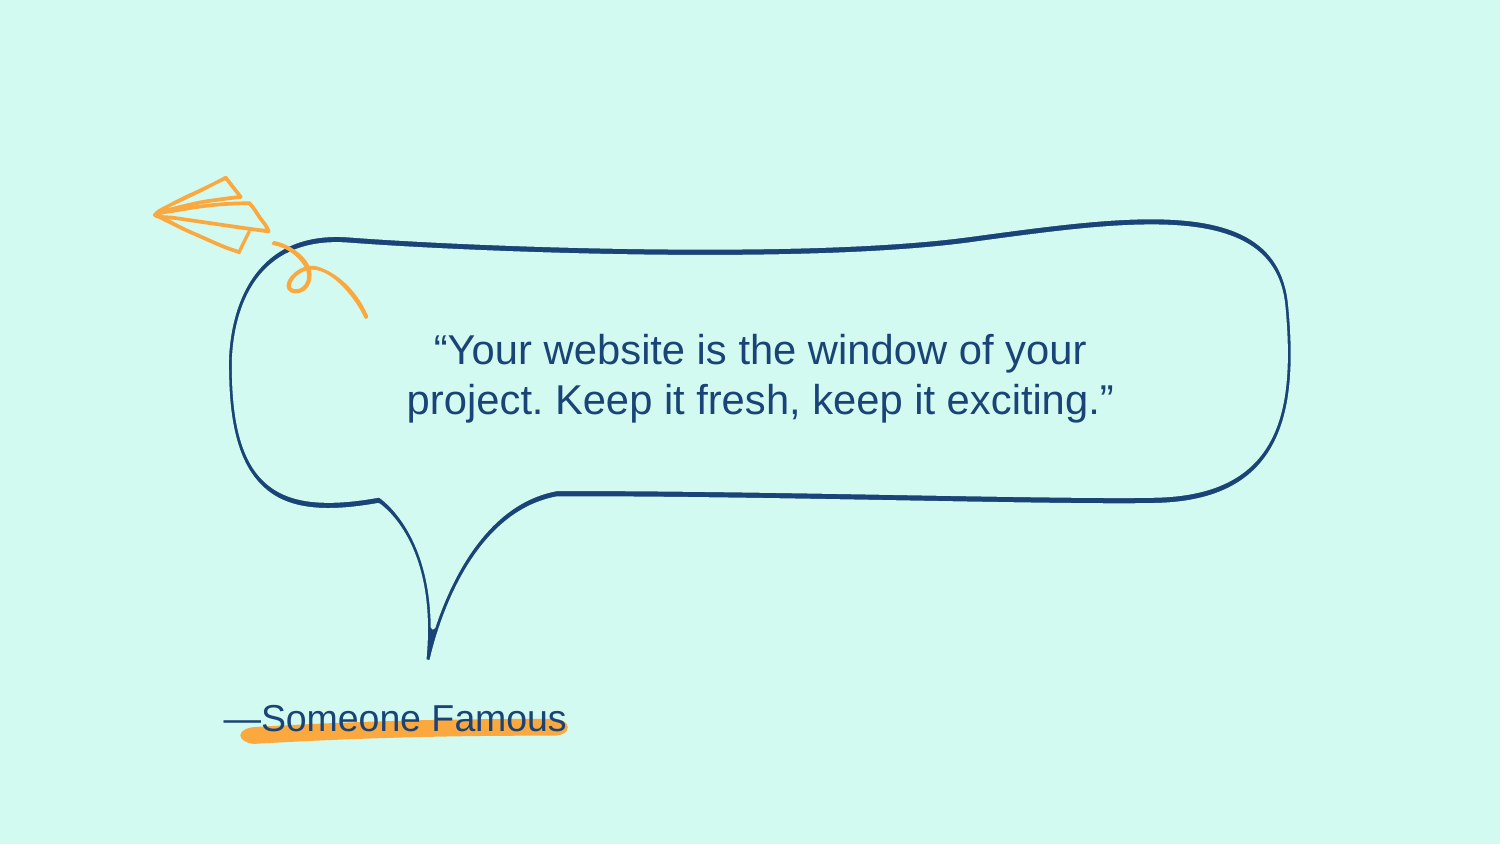

“Your website is the window of your project. Keep it fresh, keep it exciting.”
# —Someone Famous